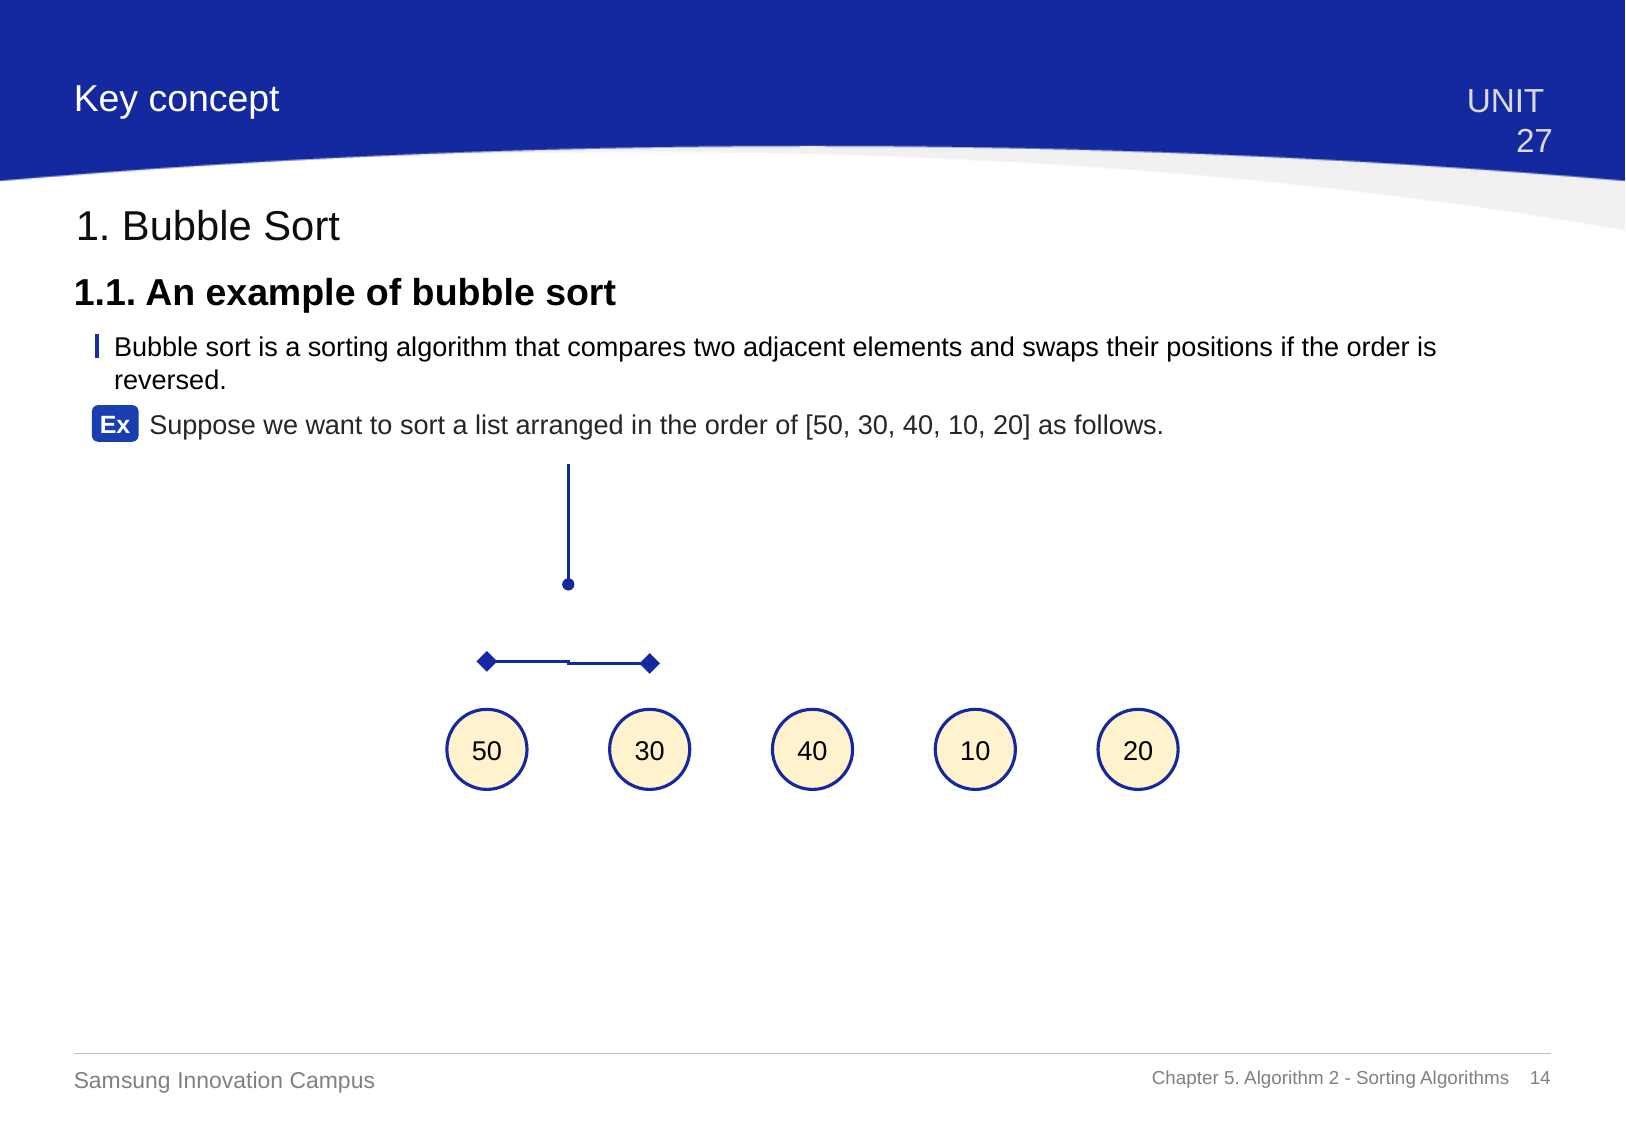

Key concept
UNIT  27
1. Bubble Sort
1.1. An example of bubble sort
Bubble sort is a sorting algorithm that compares two adjacent elements and swaps their positions if the order is reversed.
Suppose we want to sort a list arranged in the order of [50, 30, 40, 10, 20] as follows.
Ex
20
10
40
30
50